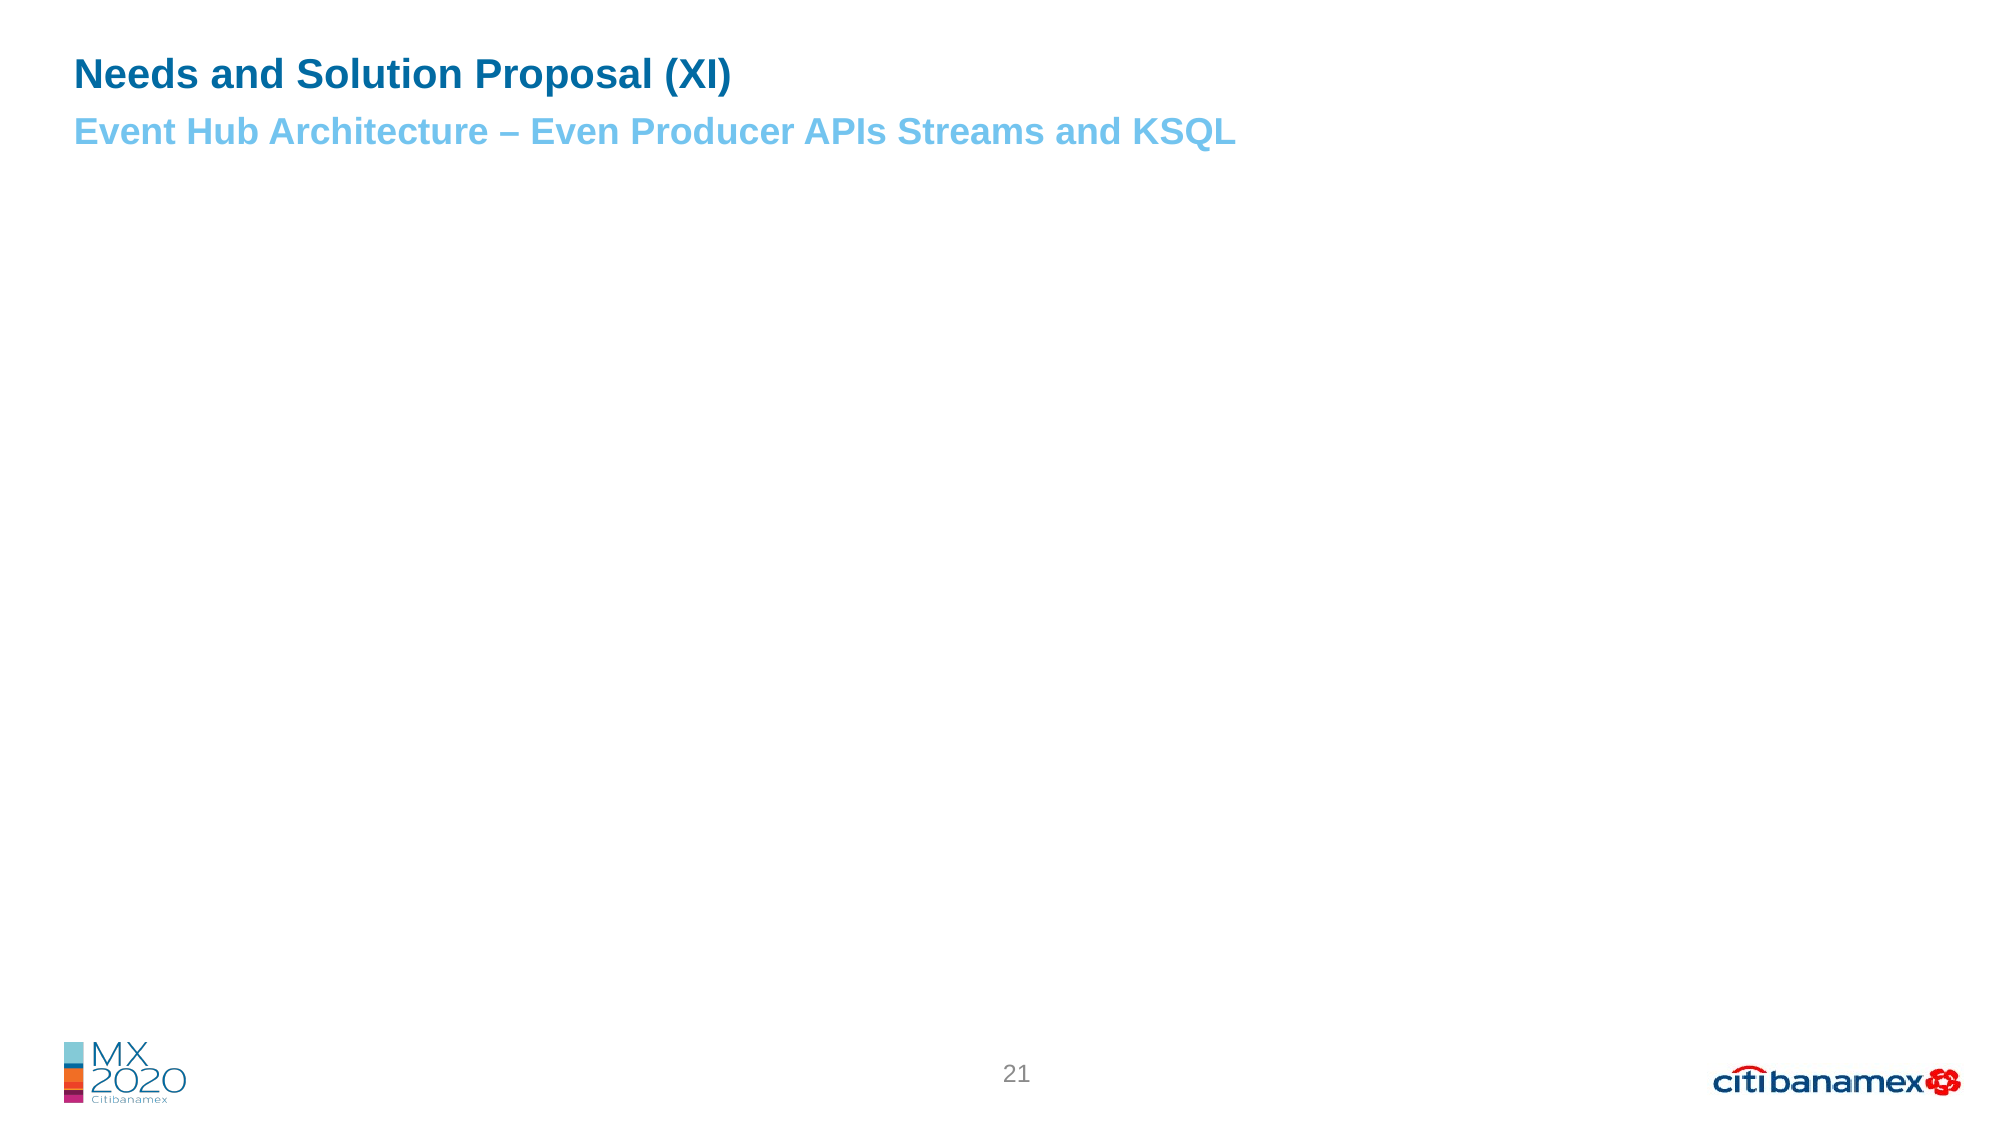

Needs and Solution Proposal (XI)
Event Hub Architecture – Even Producer APIs Streams and KSQL